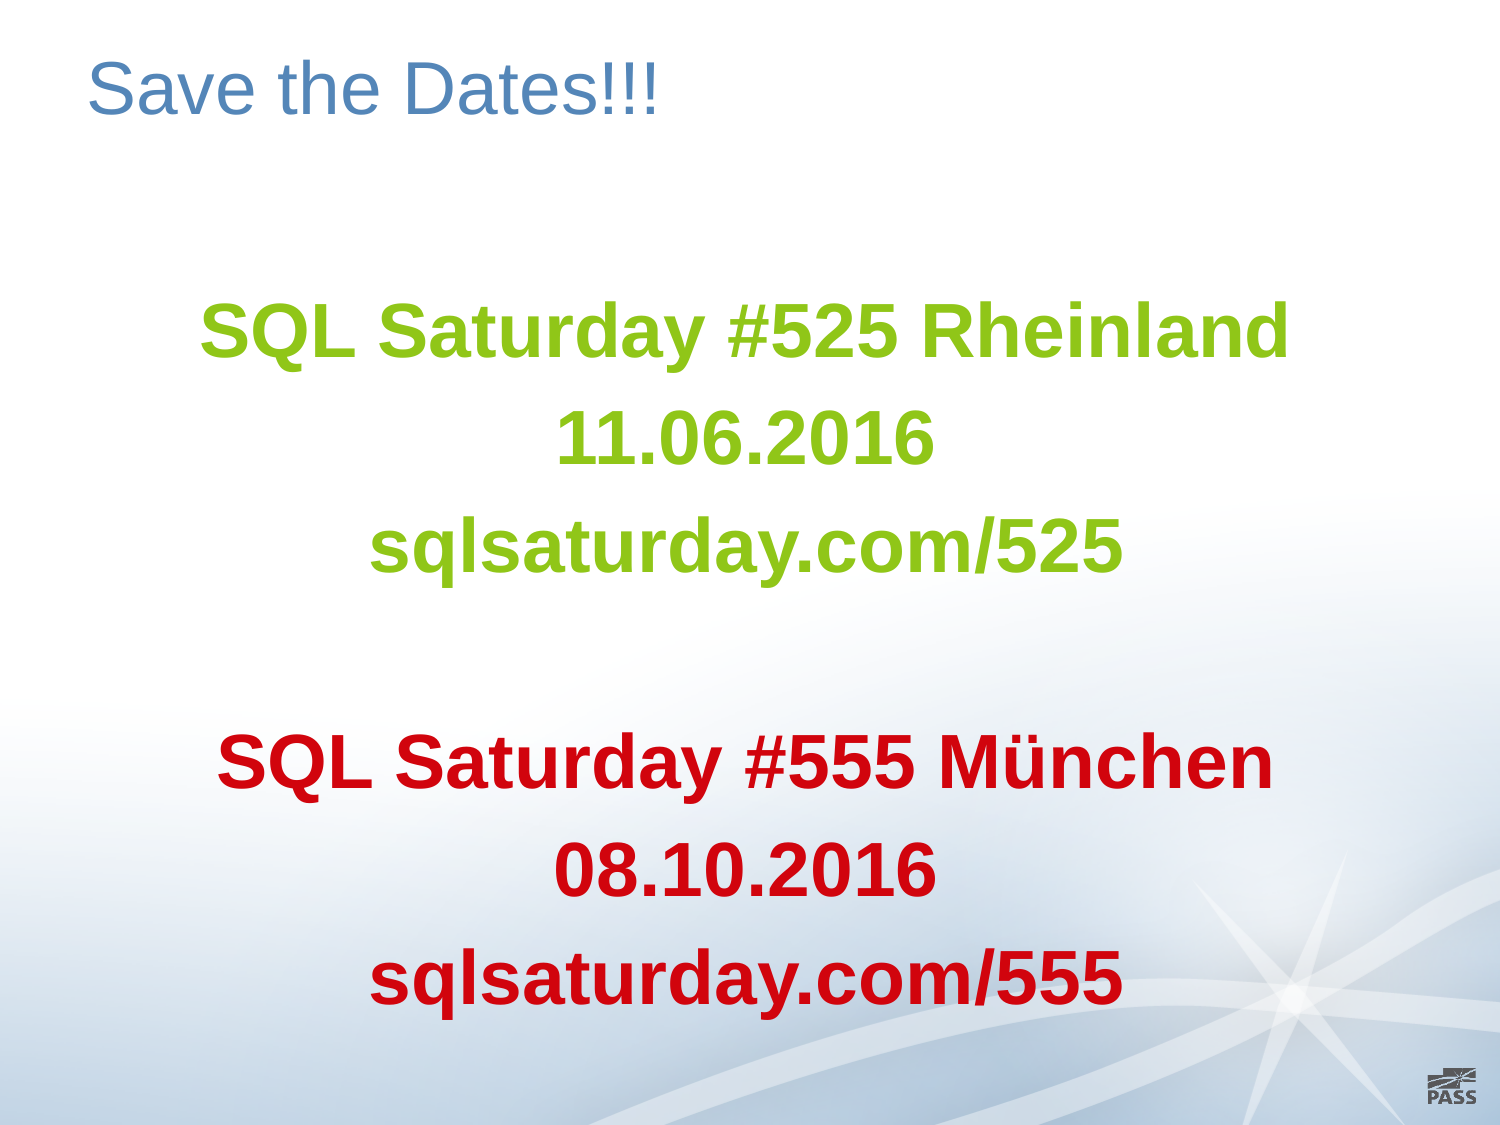

# Save the Dates!!!
SQL Saturday #525 Rheinland
11.06.2016
sqlsaturday.com/525

SQL Saturday #555 München
08.10.2016
sqlsaturday.com/555